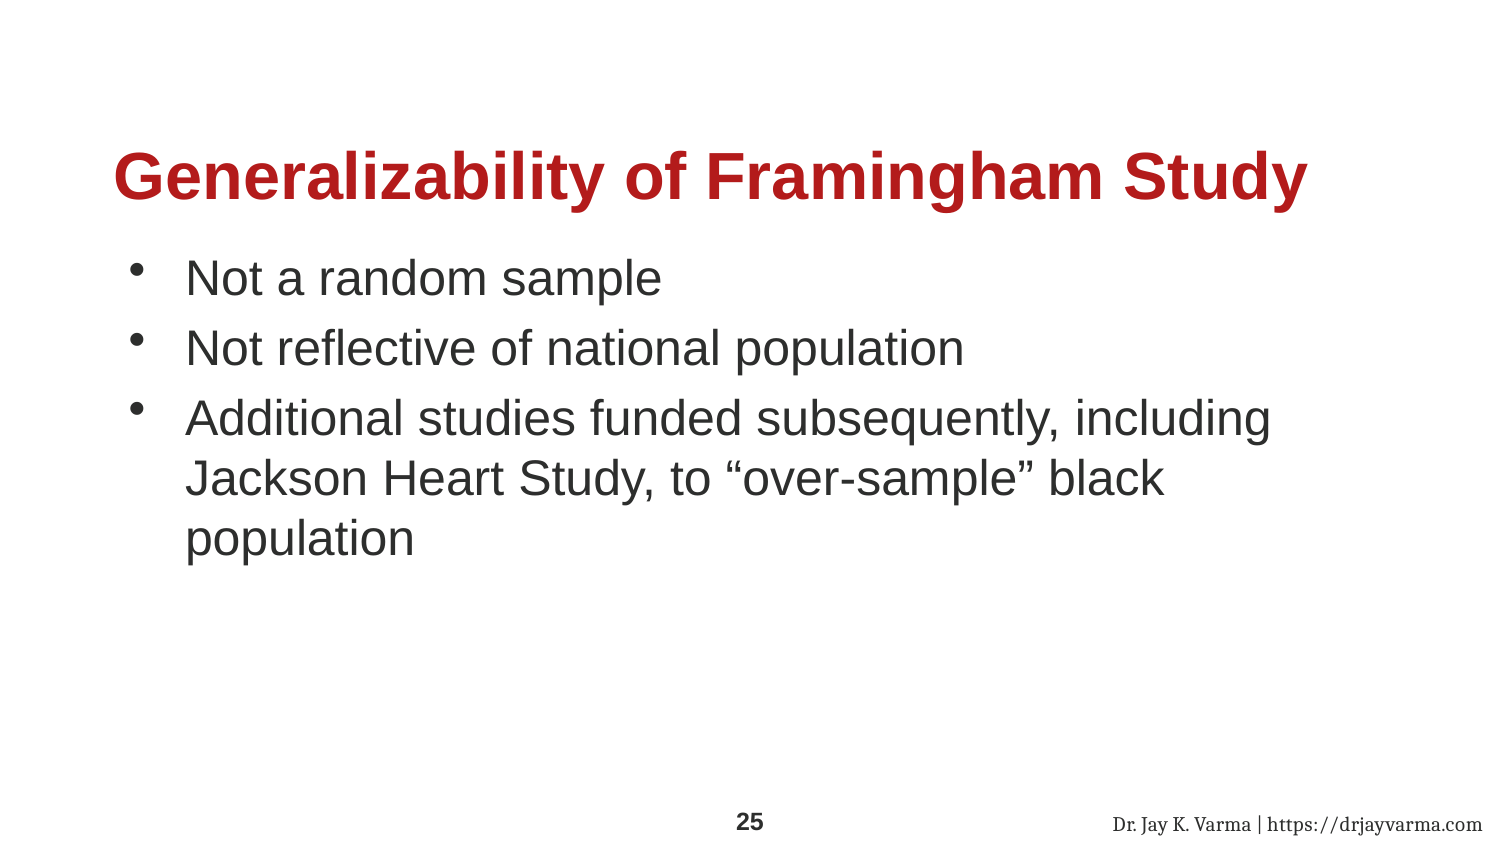

# Generalizability of Framingham Study
Not a random sample
Not reflective of national population
Additional studies funded subsequently, including Jackson Heart Study, to “over-sample” black population
Dr. Jay K. Varma | https://drjayvarma.com